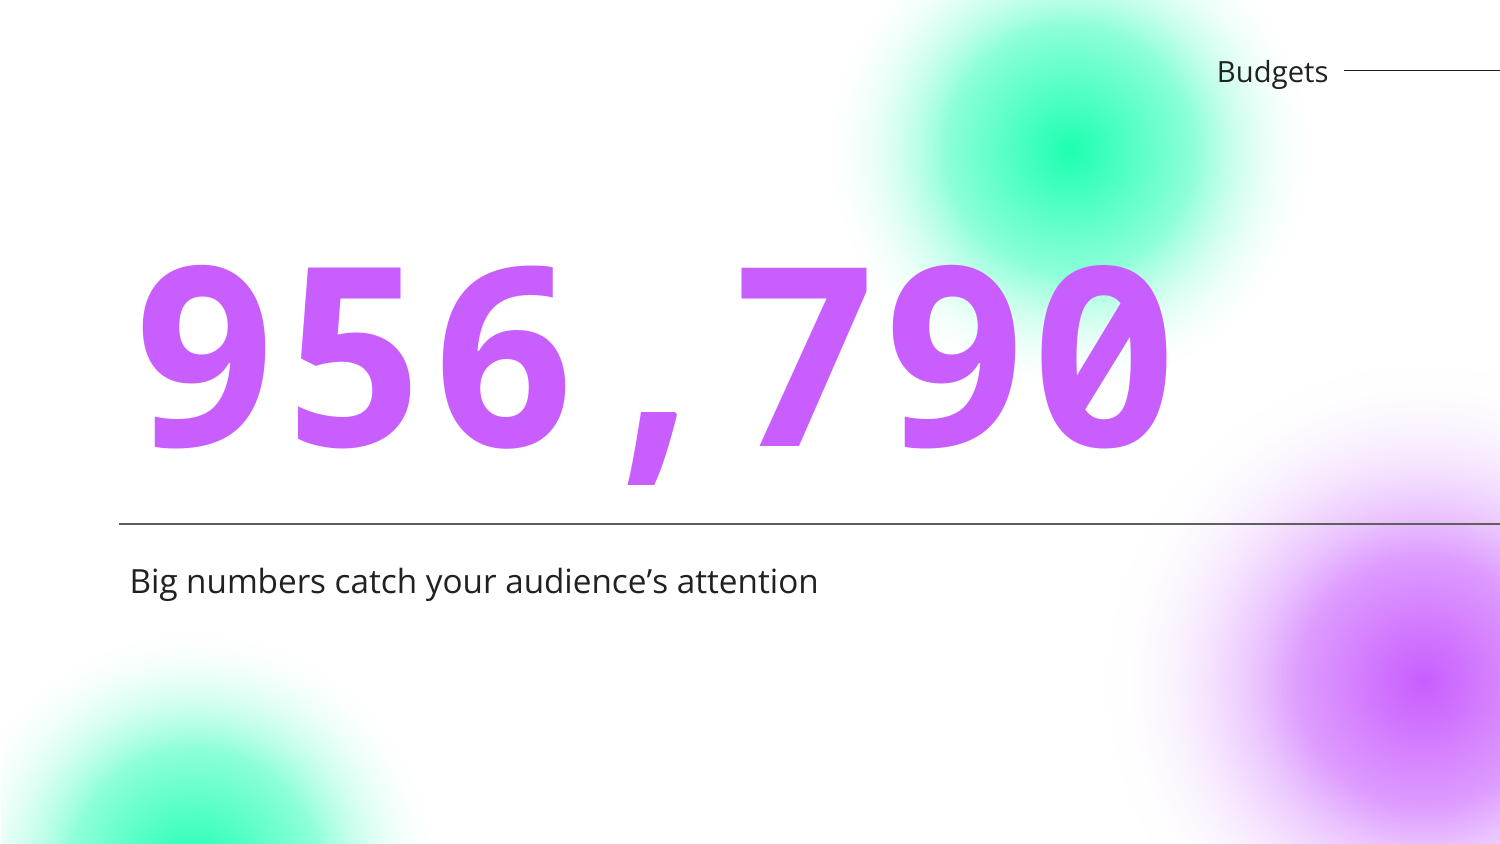

Budgets
# 956,790
Big numbers catch your audience’s attention